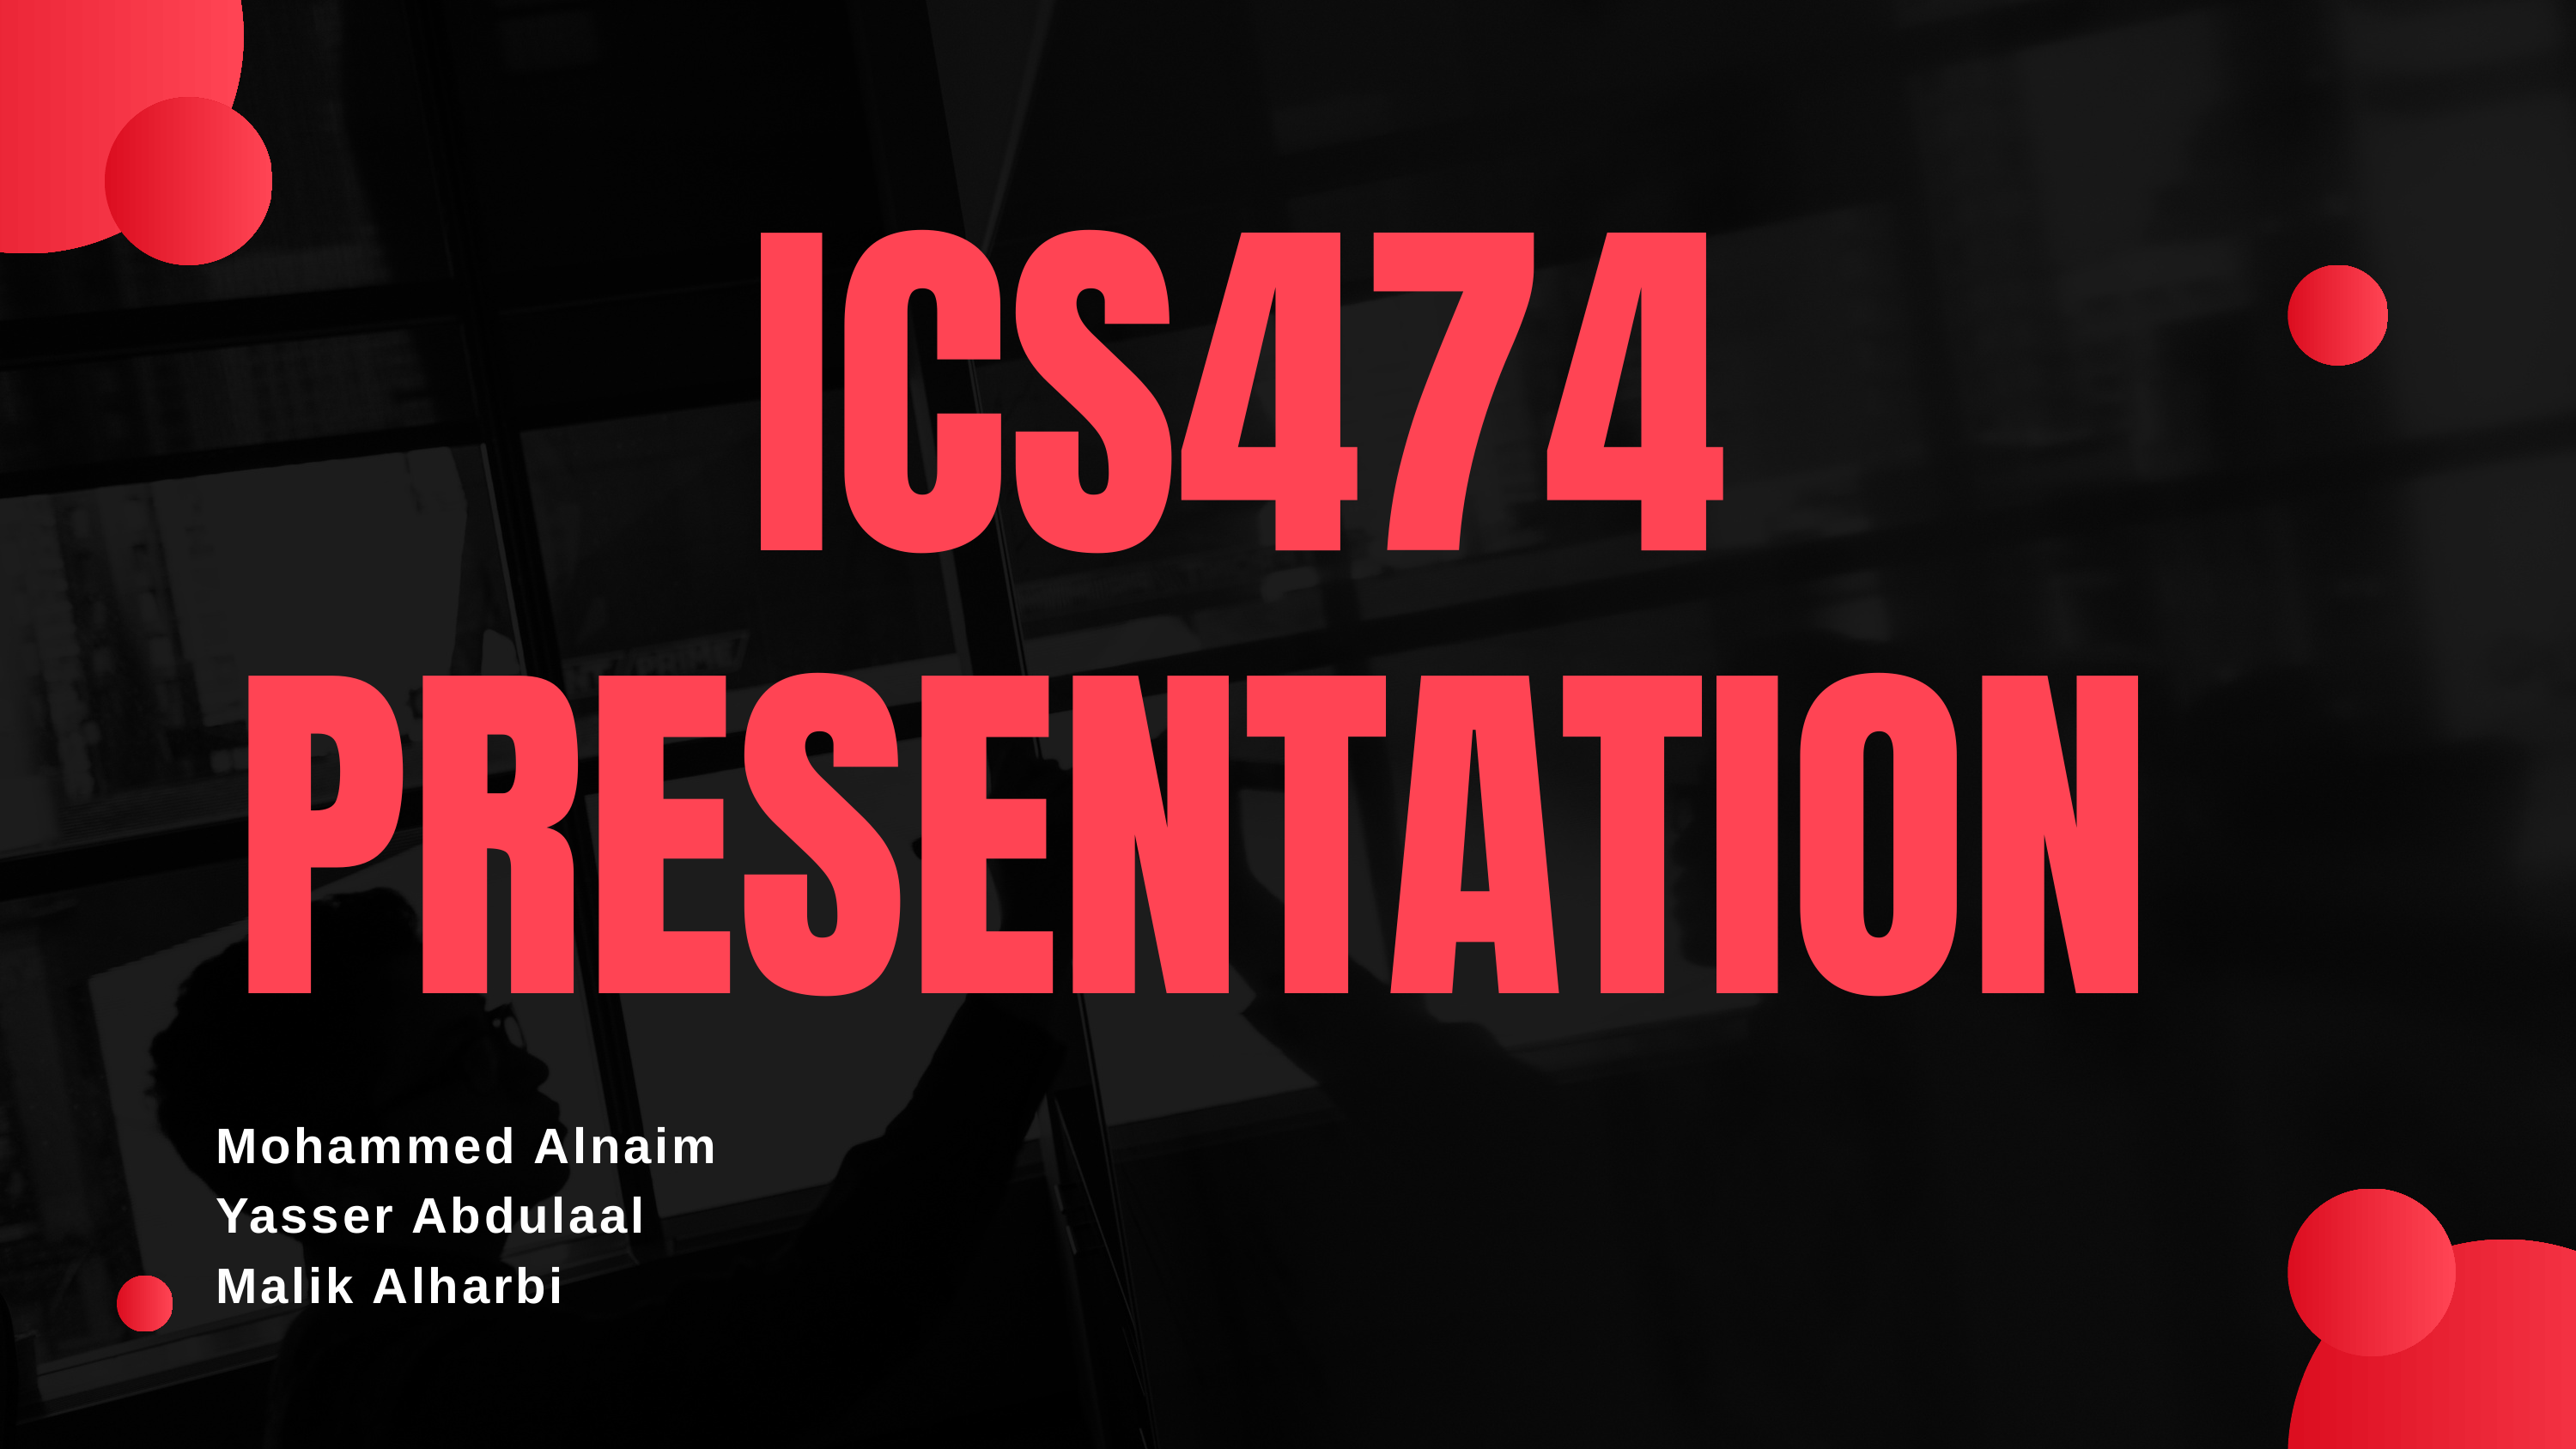

ICS474 PRESENTATION ​

Mohammed Alnaim​
Yasser Abdulaal ​
Malik Alharbi ​